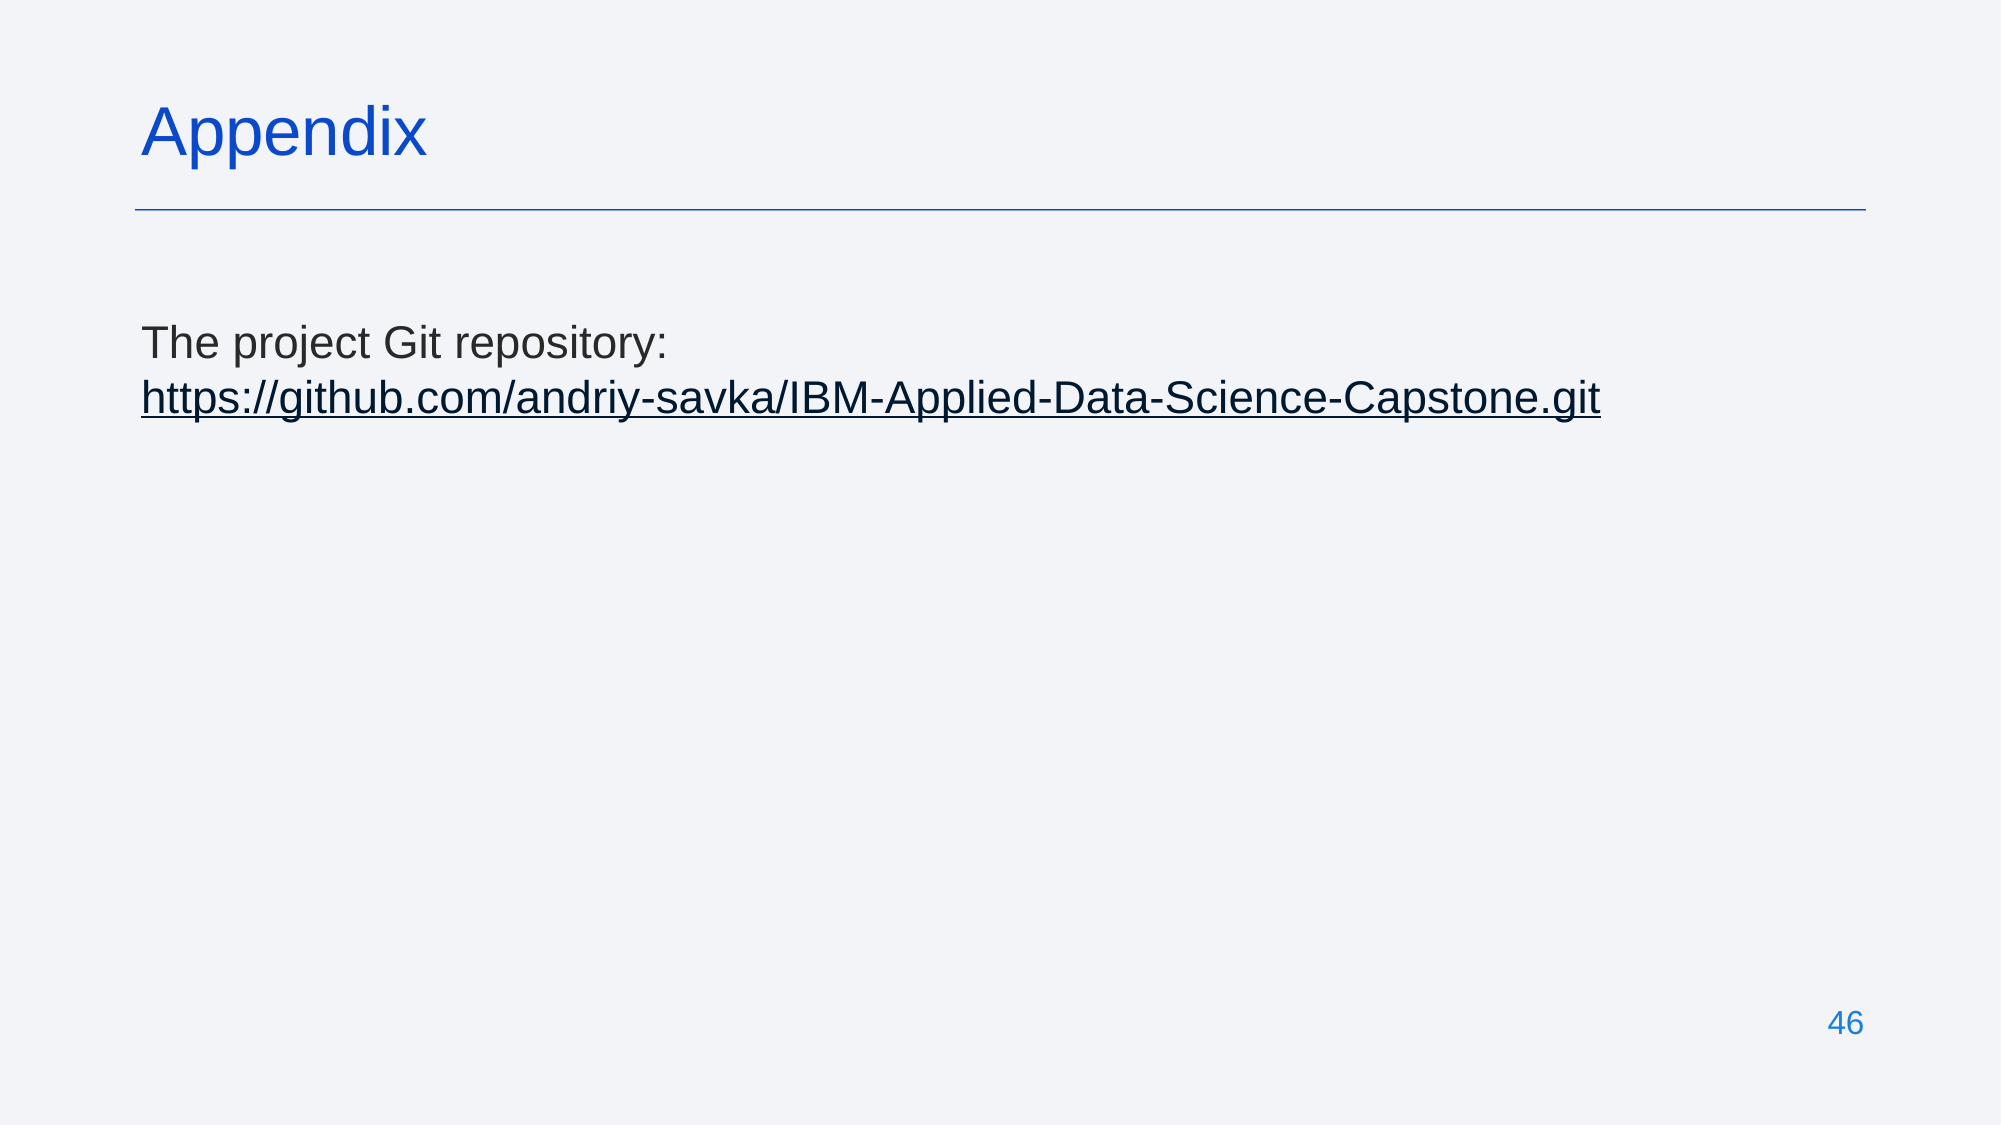

Appendix
The project Git repository: https://github.com/andriy-savka/IBM-Applied-Data-Science-Capstone.git

46